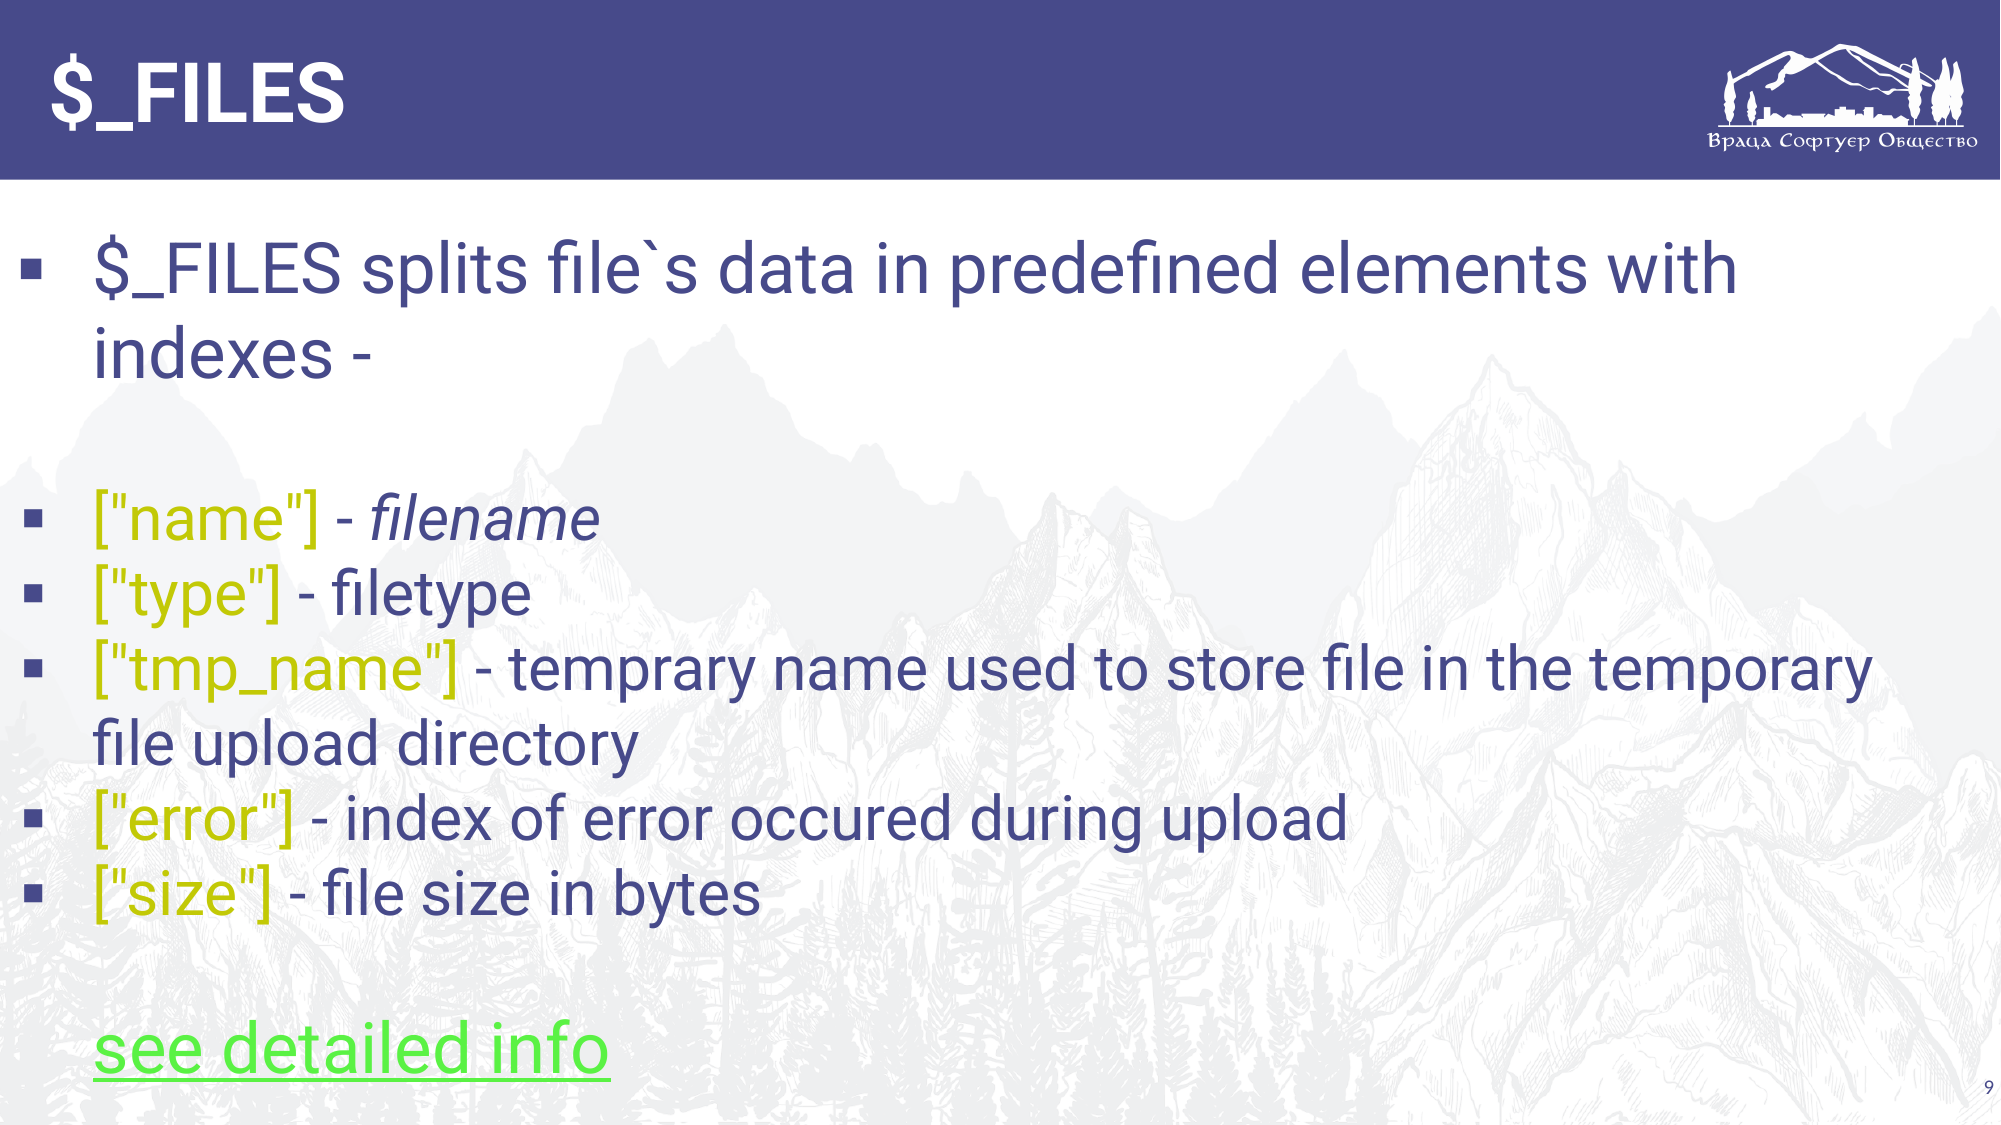

# $_FILES

$_FILES splits file`s data in predefined elements with indexes -

["name"] - filename
["type"] - filetype
["tmp_name"] - temprary name used to store file in the temporary file upload directory
["error"] - index of error occured during upload
["size"] - file size in bytes

see detailed info

9